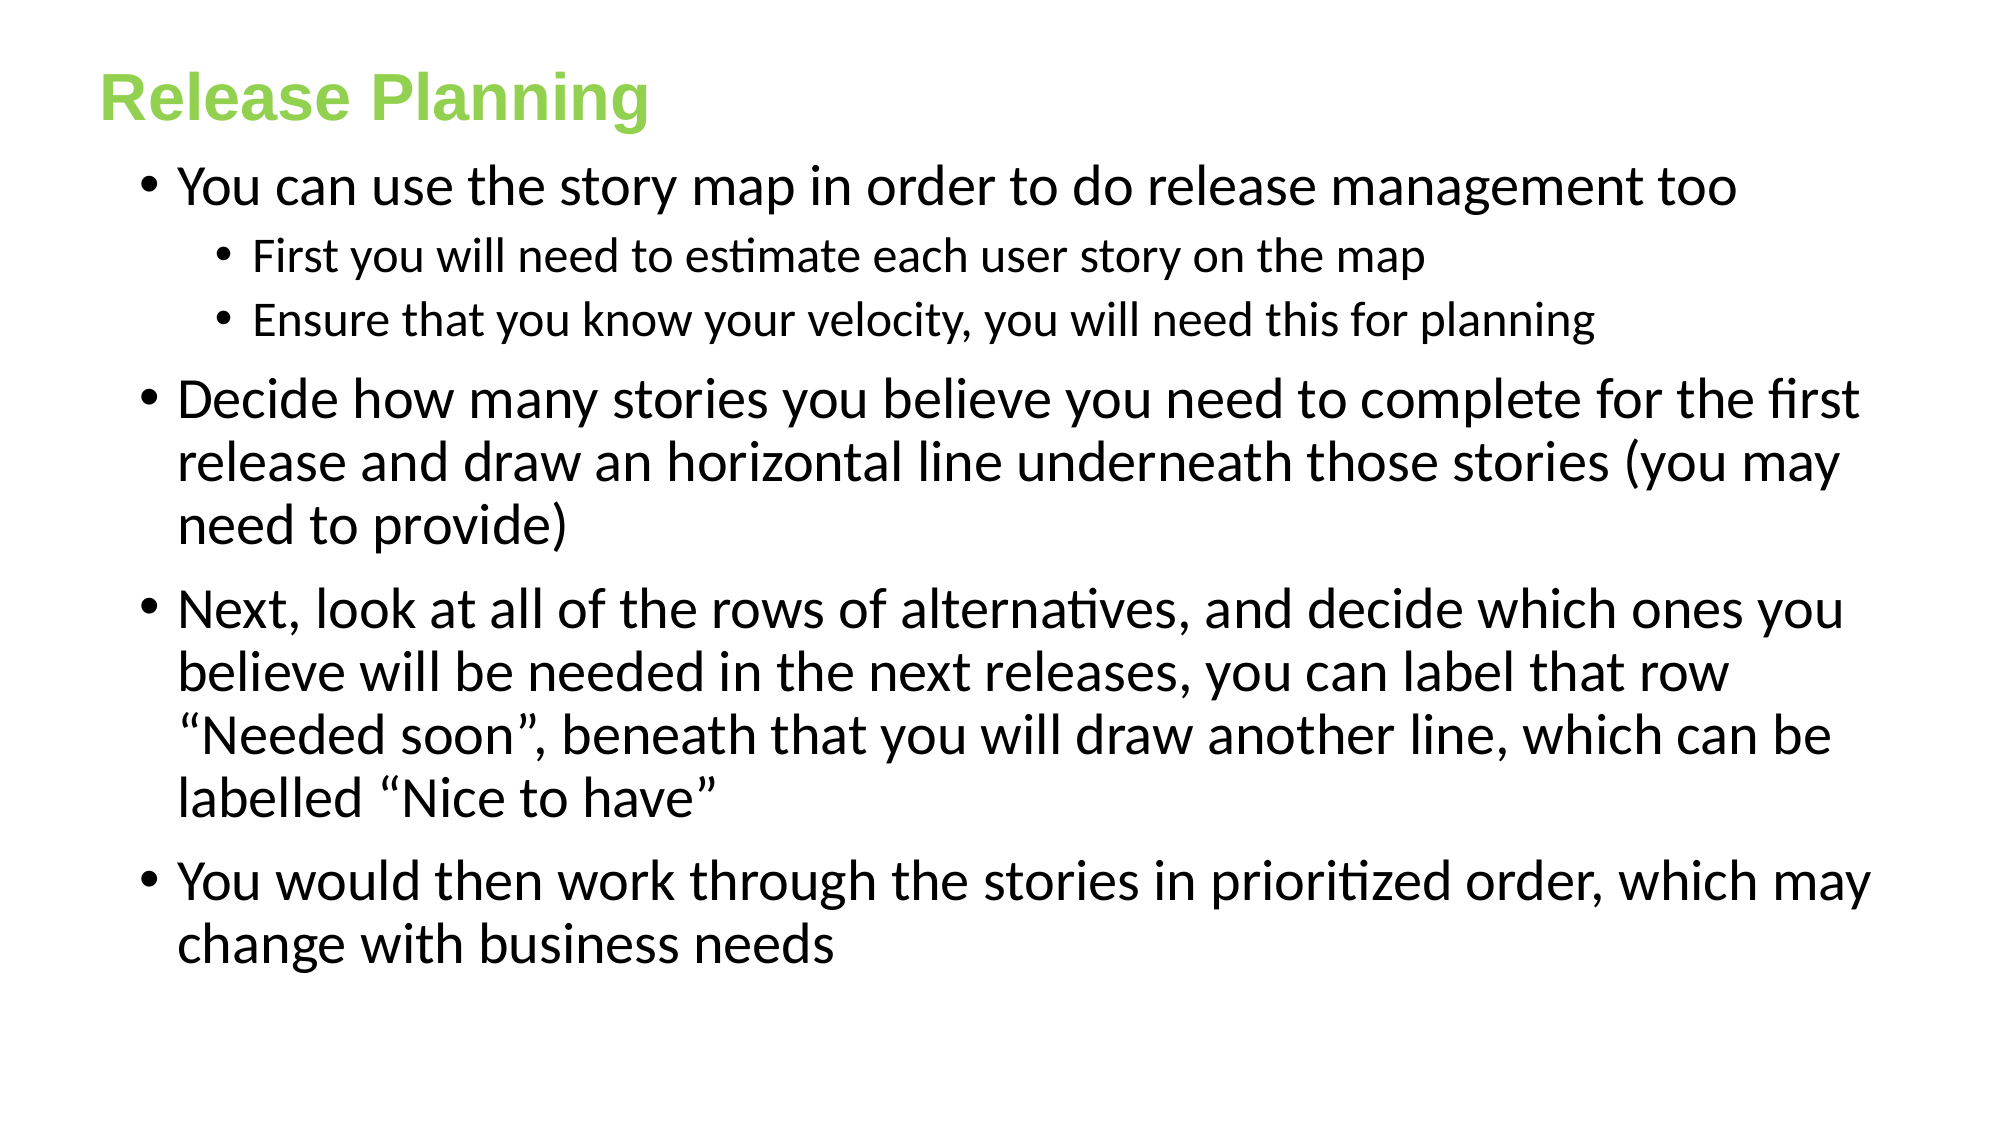

Release Planning
You can use the story map in order to do release management too
First you will need to estimate each user story on the map
Ensure that you know your velocity, you will need this for planning
Decide how many stories you believe you need to complete for the first release and draw an horizontal line underneath those stories (you may need to provide)
Next, look at all of the rows of alternatives, and decide which ones you believe will be needed in the next releases, you can label that row “Needed soon”, beneath that you will draw another line, which can be labelled “Nice to have”
You would then work through the stories in prioritized order, which may change with business needs